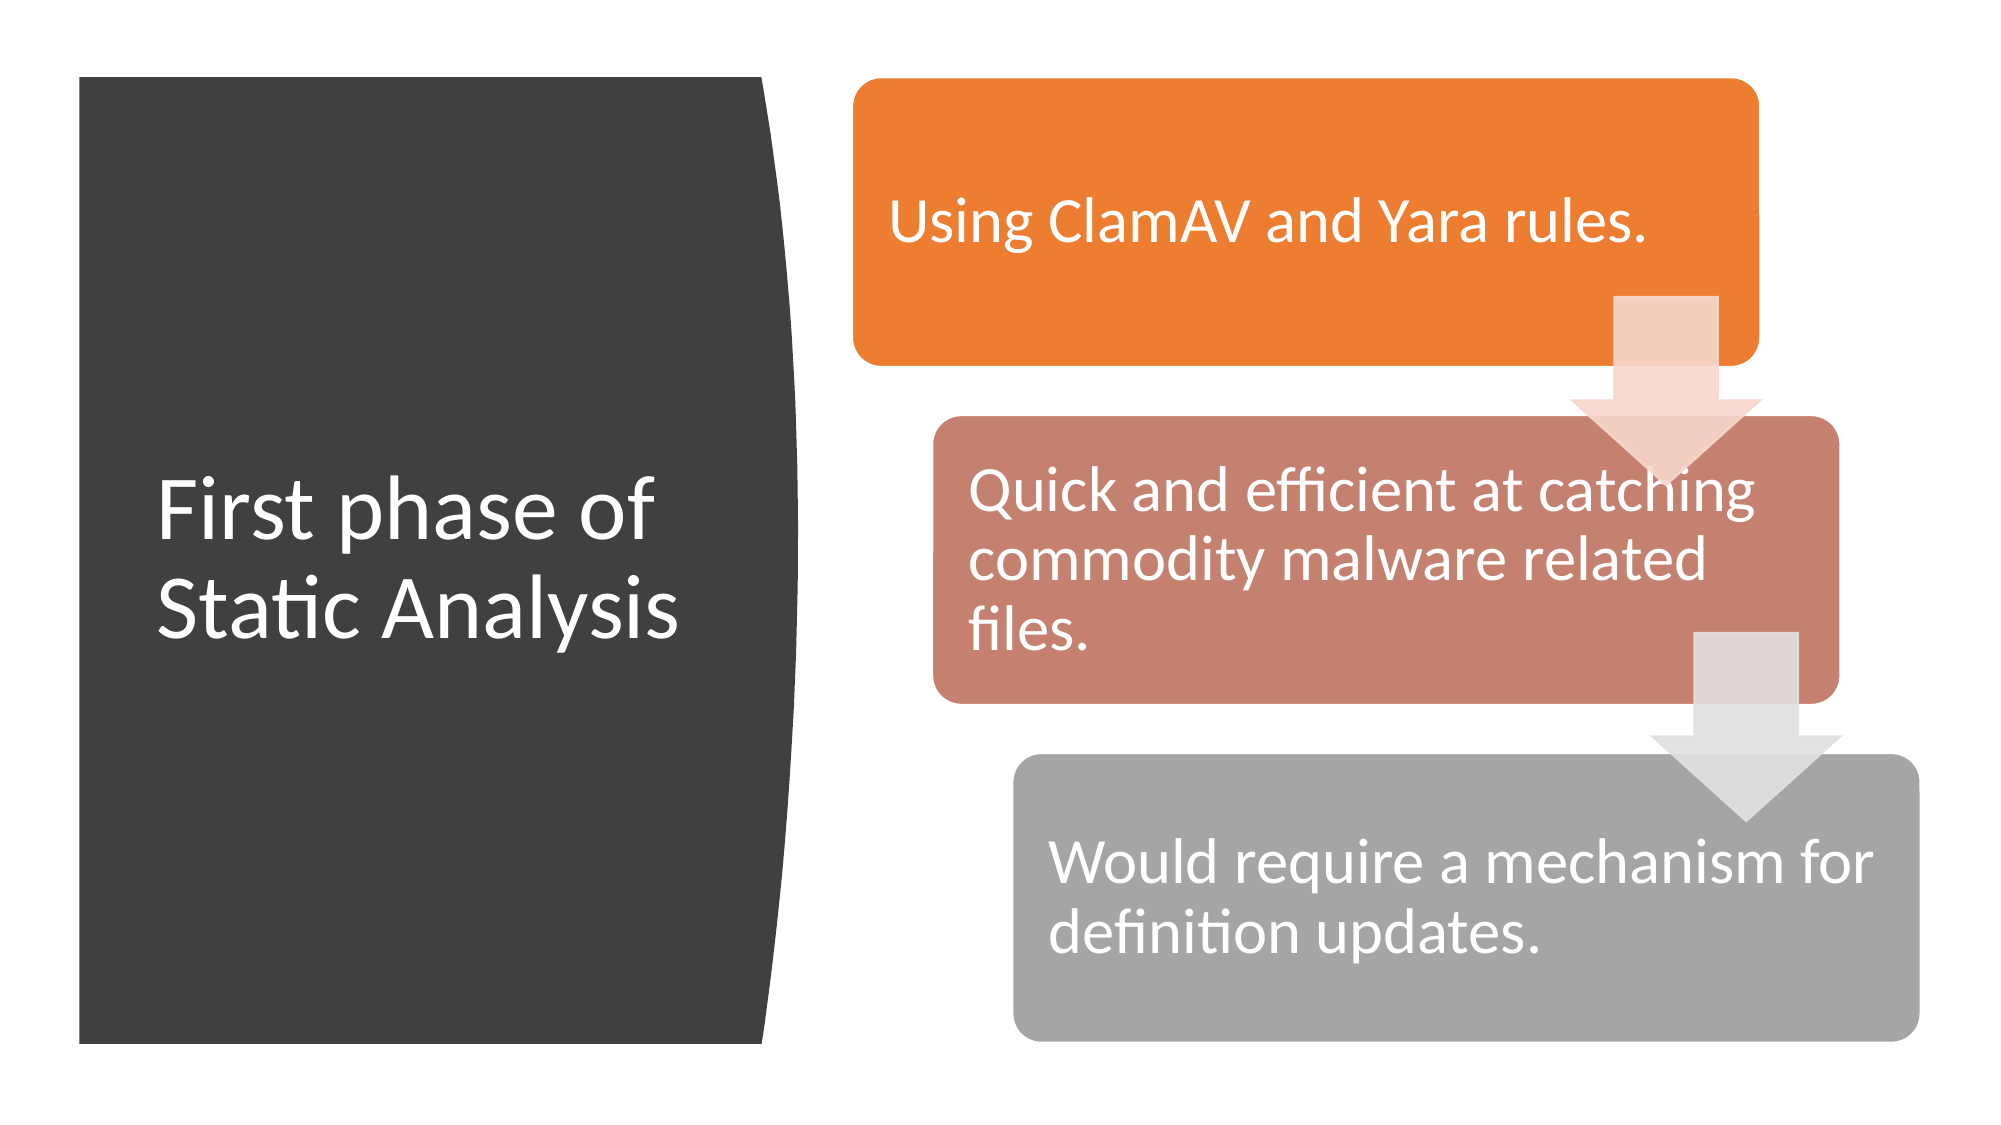

Using ClamAV and Yara rules.
Quick and efficient at catching commodity malware related files.
Would require a mechanism for definition updates.

# First phase of Static Analysis